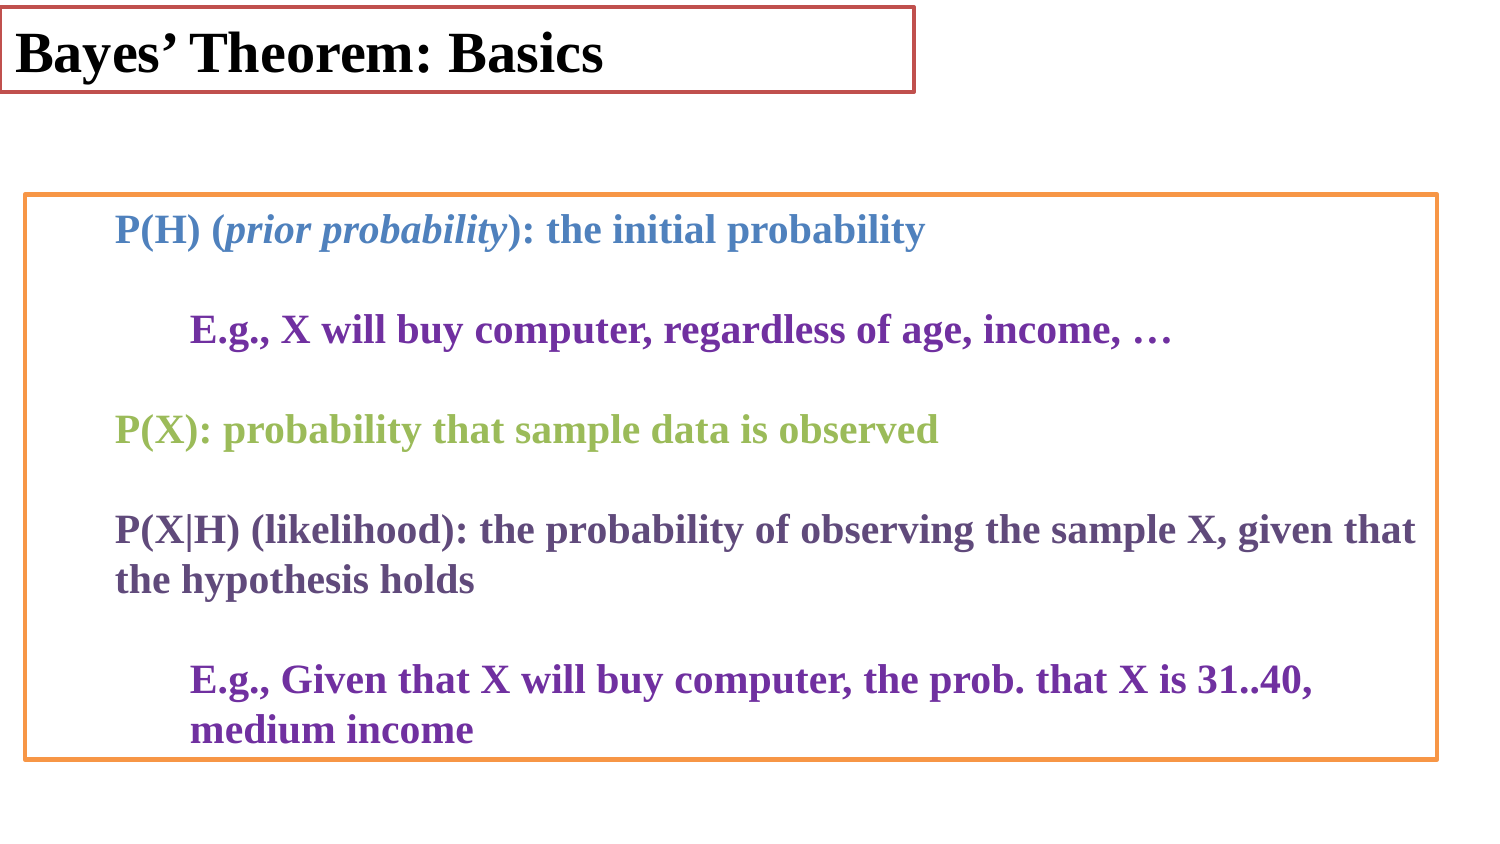

Bayes’ Theorem: Basics
P(H) (prior probability): the initial probability

E.g., X will buy computer, regardless of age, income, …

P(X): probability that sample data is observed

P(X|H) (likelihood): the probability of observing the sample X, given that the hypothesis holds

E.g., Given that X will buy computer, the prob. that X is 31..40, medium income